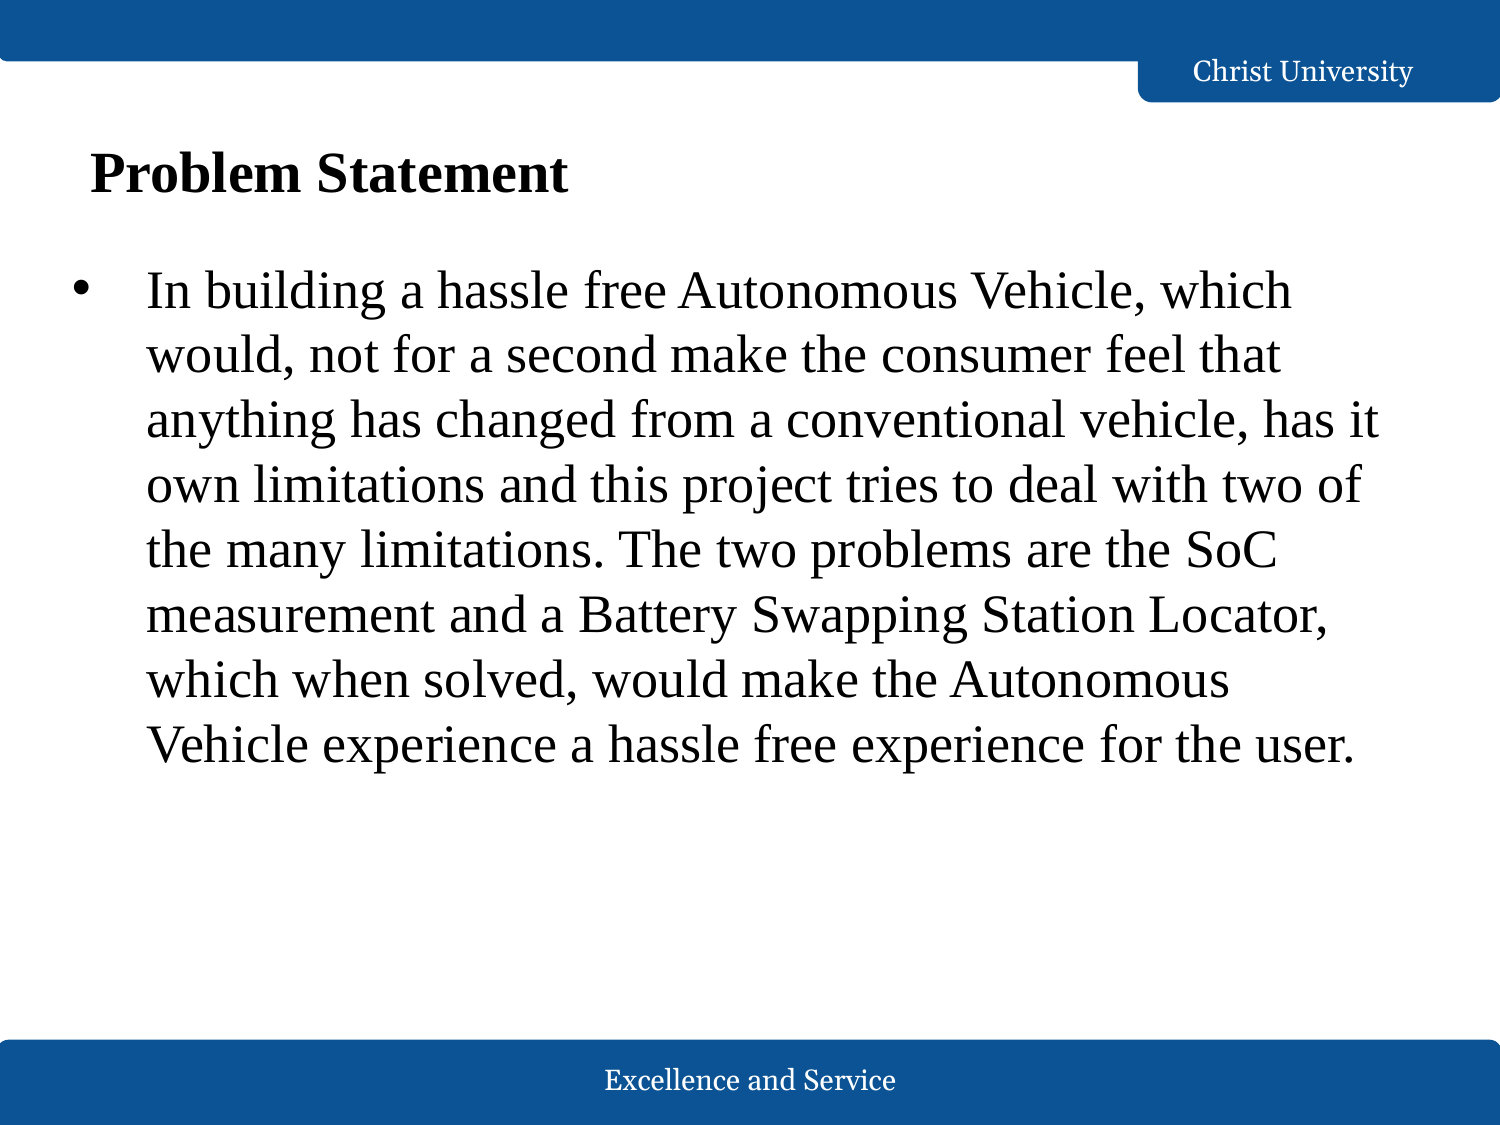

# Problem Statement
In building a hassle free Autonomous Vehicle, which would, not for a second make the consumer feel that anything has changed from a conventional vehicle, has it own limitations and this project tries to deal with two of the many limitations. The two problems are the SoC measurement and a Battery Swapping Station Locator, which when solved, would make the Autonomous Vehicle experience a hassle free experience for the user.